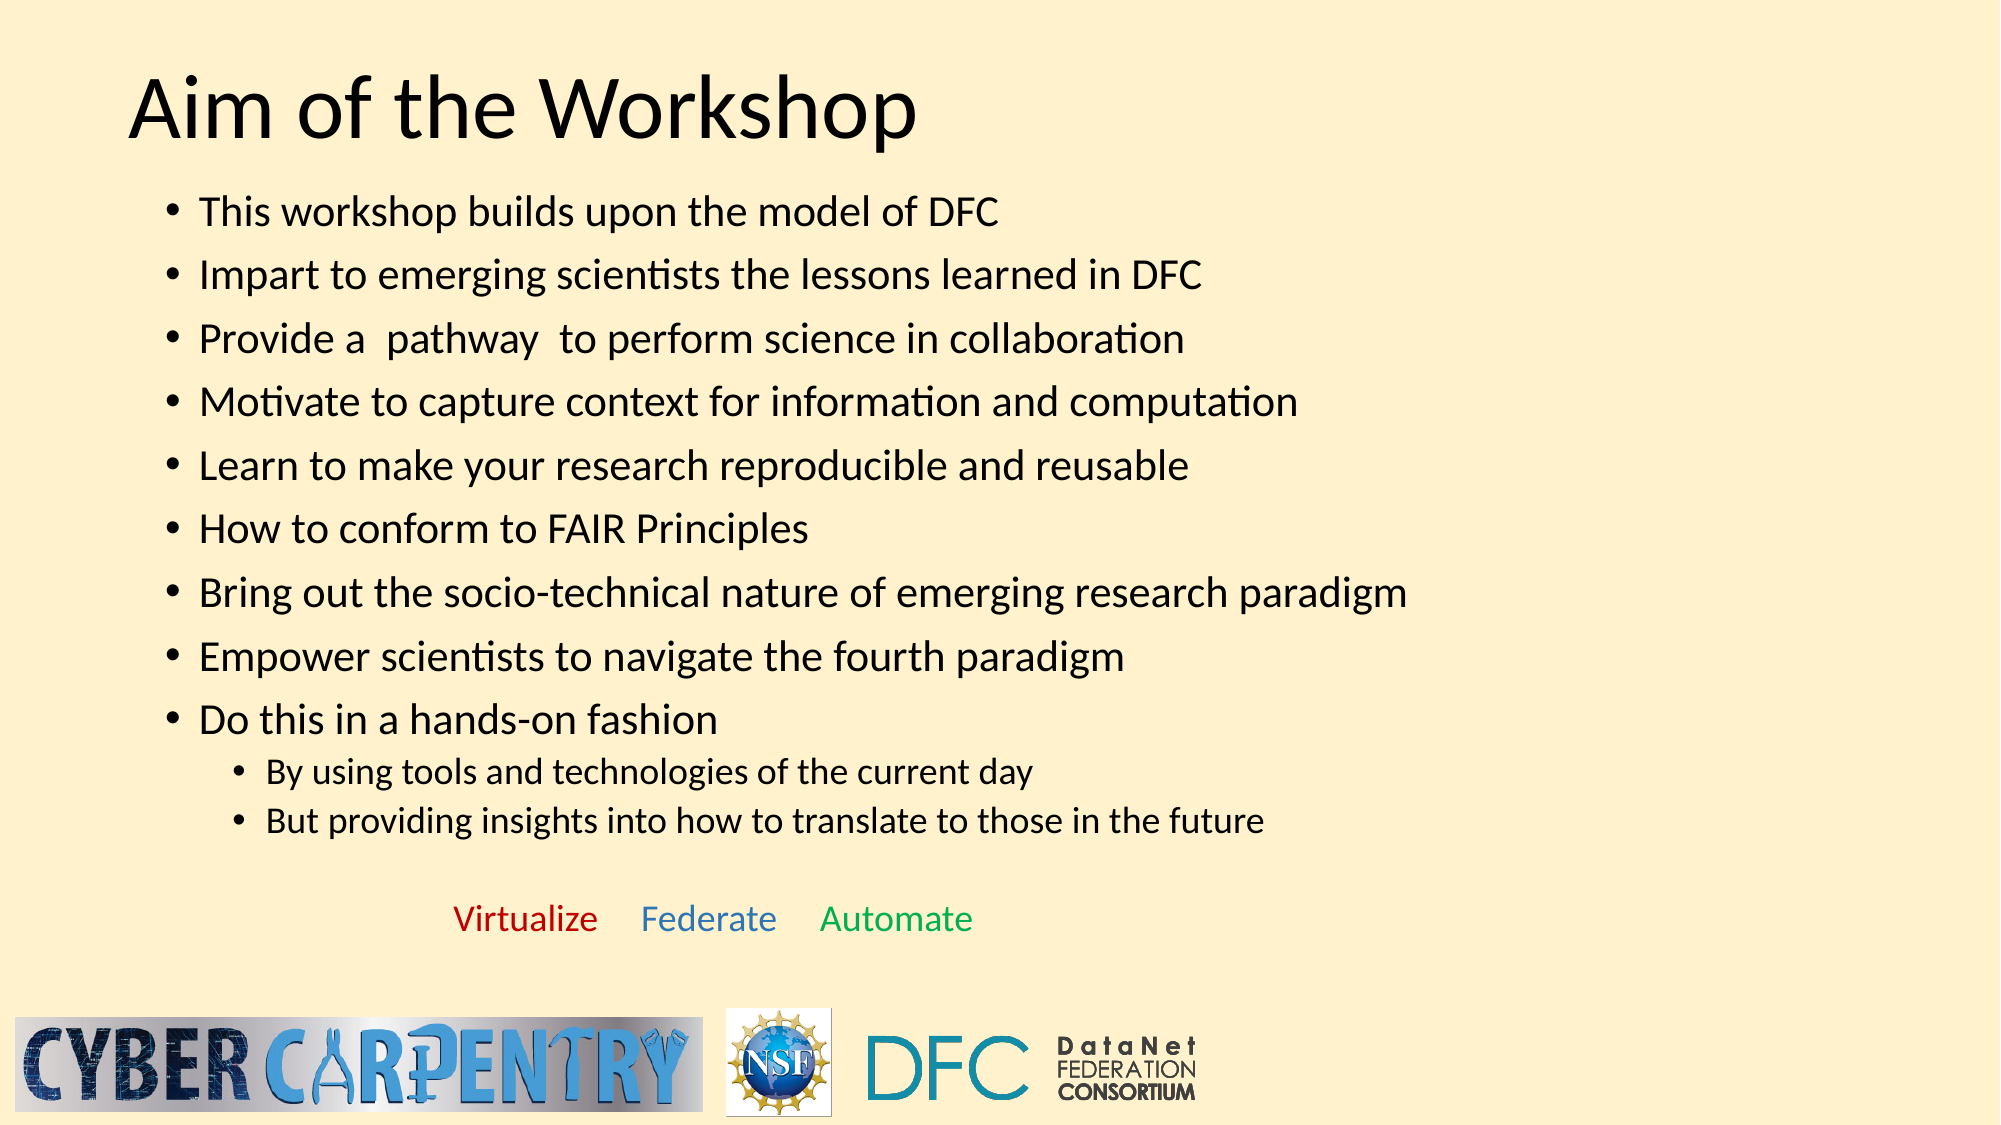

# Aim of the Workshop
This workshop builds upon the model of DFC
Impart to emerging scientists the lessons learned in DFC
Provide a  pathway  to perform science in collaboration
Motivate to capture context for information and computation
Learn to make your research reproducible and reusable
How to conform to FAIR Principles
Bring out the socio-technical nature of emerging research paradigm
Empower scientists to navigate the fourth paradigm
Do this in a hands-on fashion
By using tools and technologies of the current day
But providing insights into how to translate to those in the future

                          Virtualize     Federate     Automate